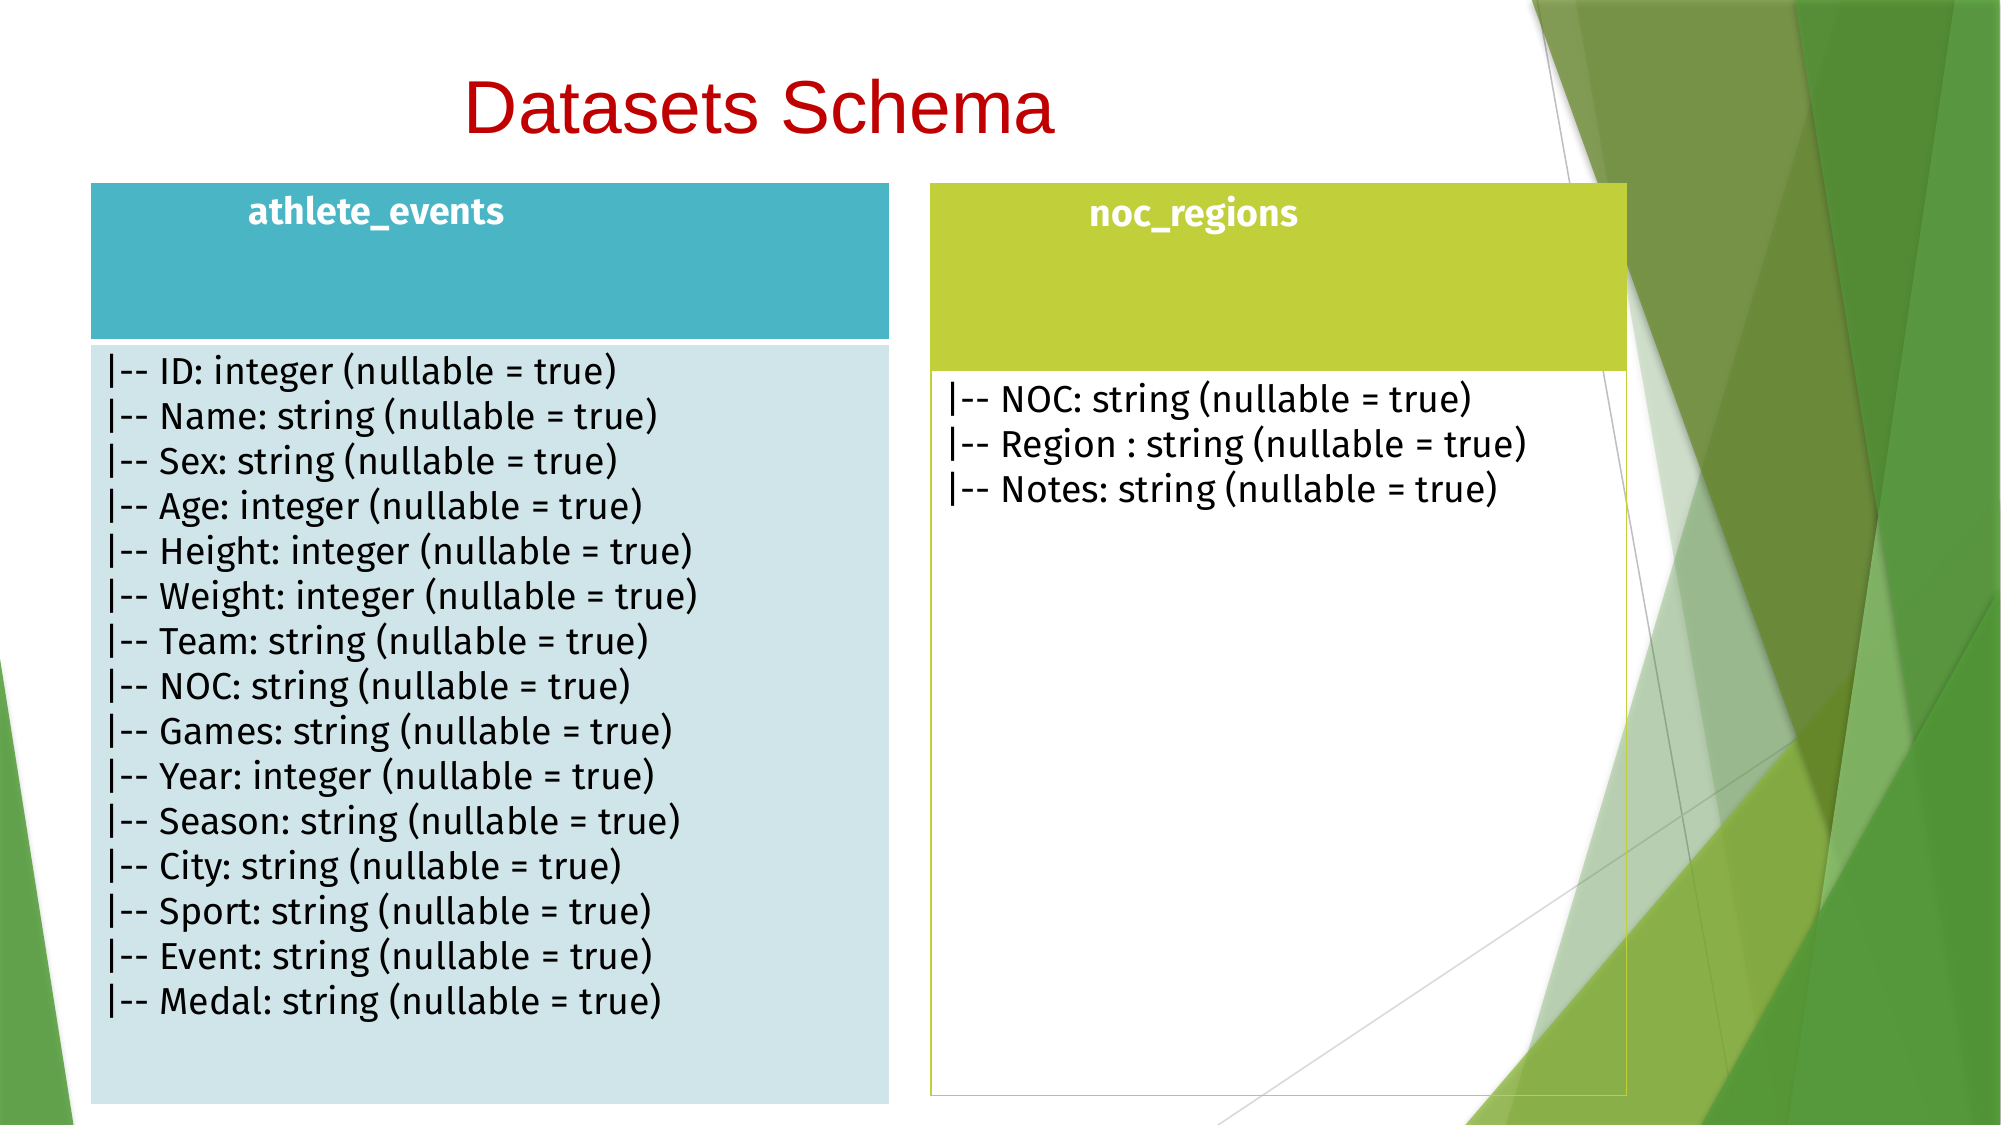

# Datasets Schema
| athlete\_events |
| --- |
| |-- ID: integer (nullable = true) |-- Name: string (nullable = true) |-- Sex: string (nullable = true) |-- Age: integer (nullable = true) |-- Height: integer (nullable = true) |-- Weight: integer (nullable = true) |-- Team: string (nullable = true) |-- NOC: string (nullable = true) |-- Games: string (nullable = true) |-- Year: integer (nullable = true) |-- Season: string (nullable = true) |-- City: string (nullable = true) |-- Sport: string (nullable = true) |-- Event: string (nullable = true) |-- Medal: string (nullable = true) |
| noc\_regions |
| --- |
| |-- NOC: string (nullable = true) |-- Region : string (nullable = true) |-- Notes: string (nullable = true) |